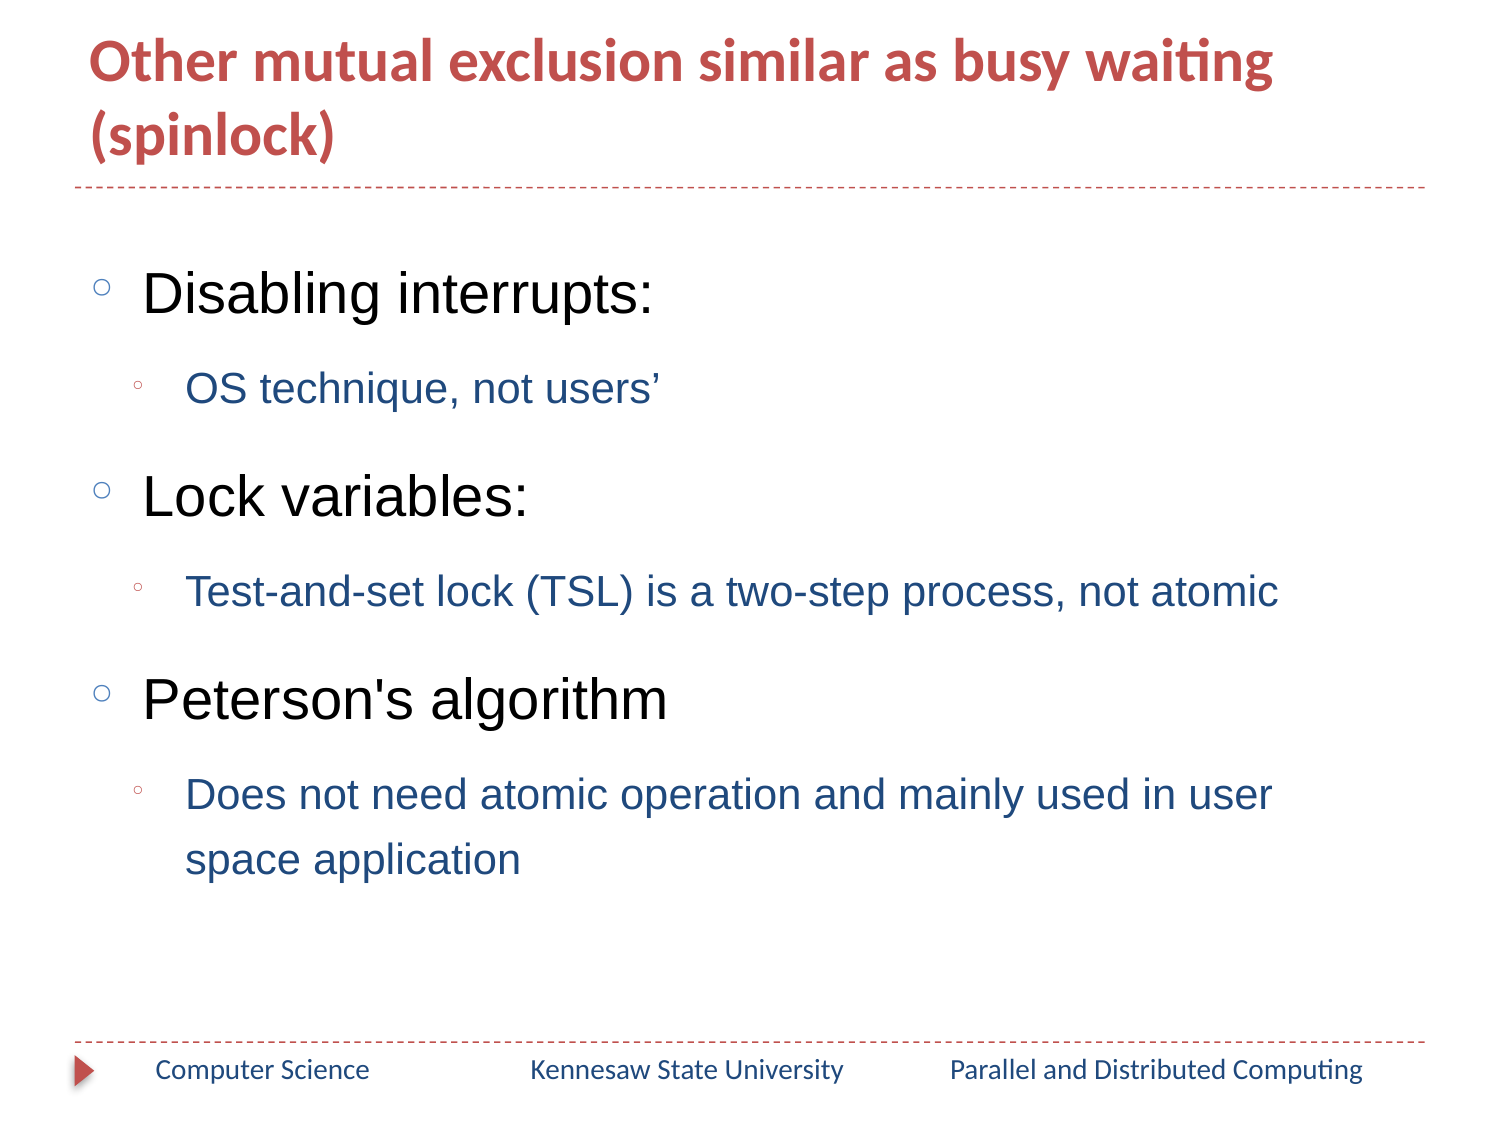

# Other mutual exclusion similar as busy waiting (spinlock)
Disabling interrupts:
OS technique, not users’
Lock variables:
Test-and-set lock (TSL) is a two-step process, not atomic
Peterson's algorithm
Does not need atomic operation and mainly used in user space application

Computer Science
Kennesaw State University
Parallel and Distributed Computing